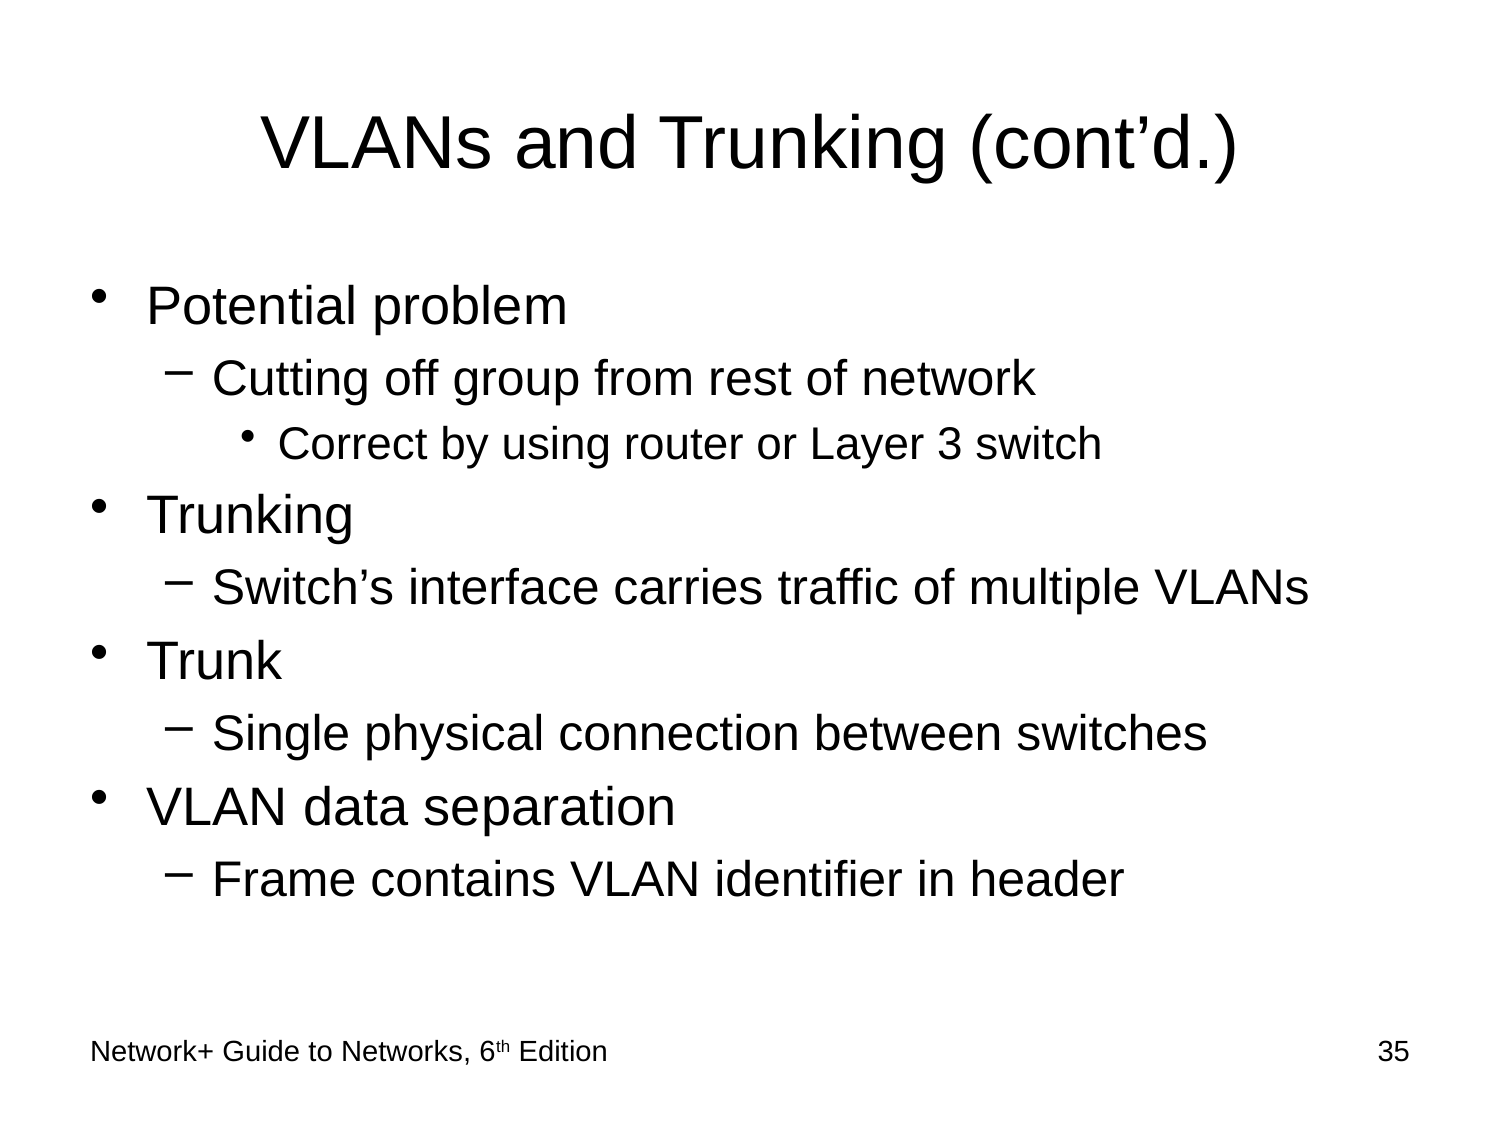

# VLANs and Trunking (cont’d.)
Potential problem
Cutting off group from rest of network
Correct by using router or Layer 3 switch
Trunking
Switch’s interface carries traffic of multiple VLANs
Trunk
Single physical connection between switches
VLAN data separation
Frame contains VLAN identifier in header
Network+ Guide to Networks, 6th Edition
35